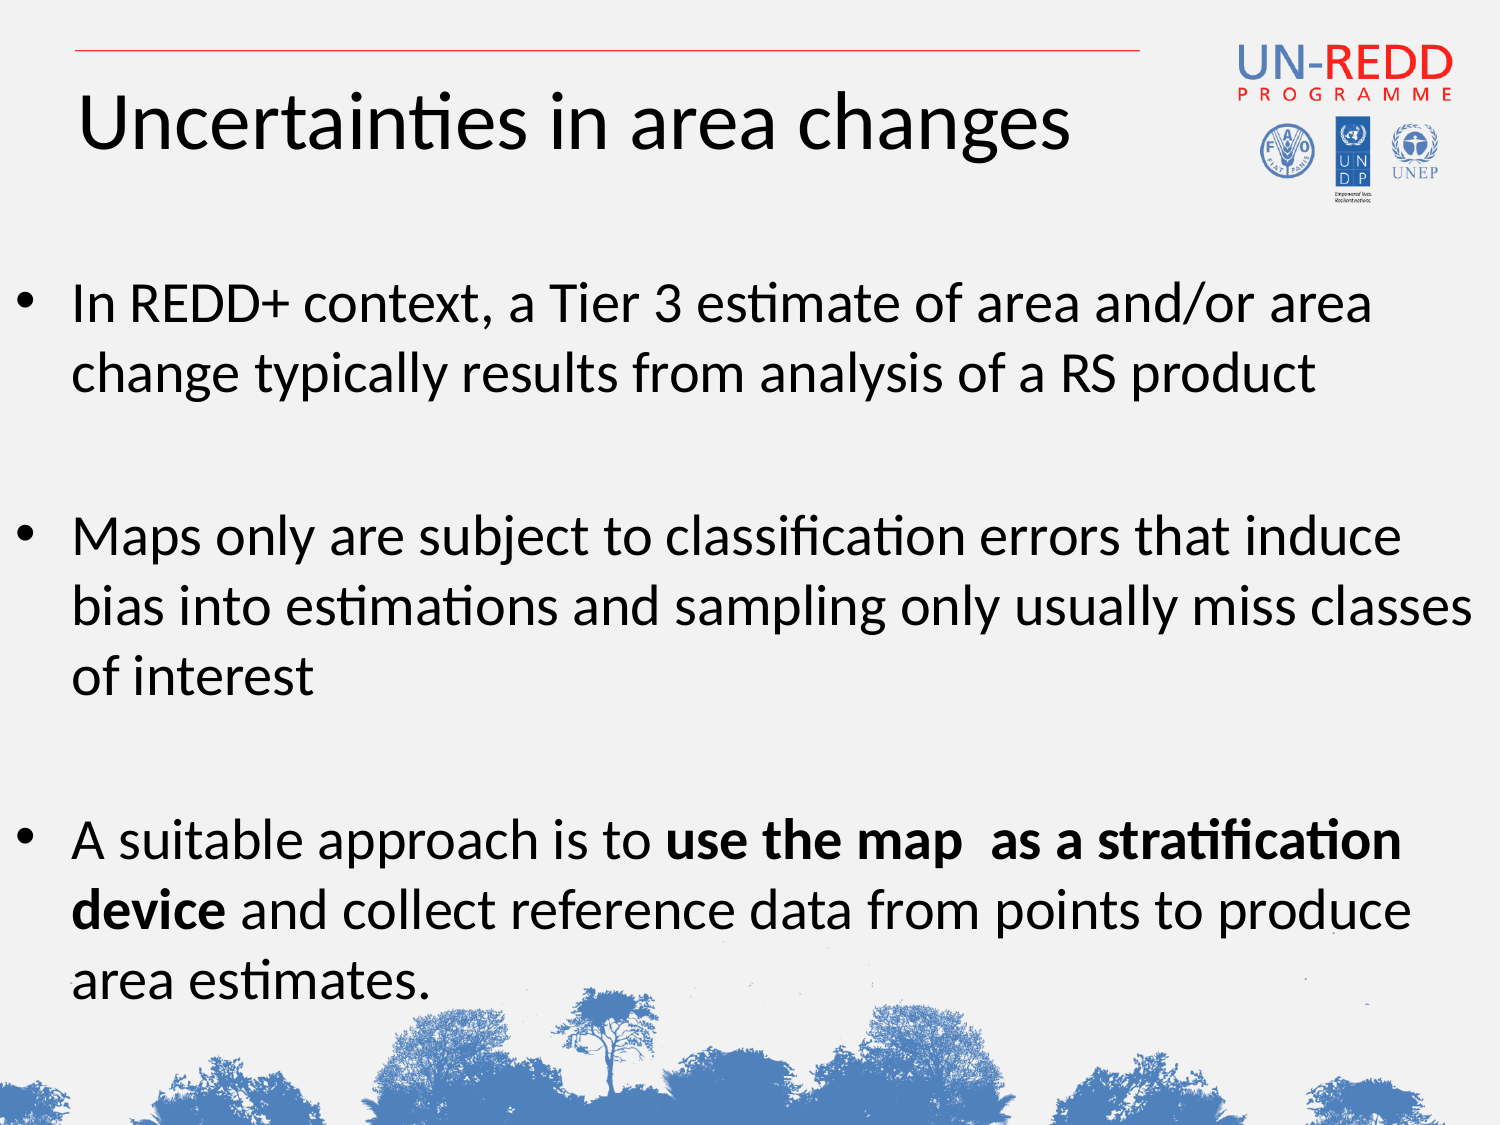

# Uncertainties in area changes

In REDD+ context, a Tier 3 estimate of area and/or area change typically results from analysis of a RS product

Maps only are subject to classification errors that induce bias into estimations and sampling only usually miss classes of interest

A suitable approach is to use the map  as a stratification device and collect reference data from points to produce area estimates.